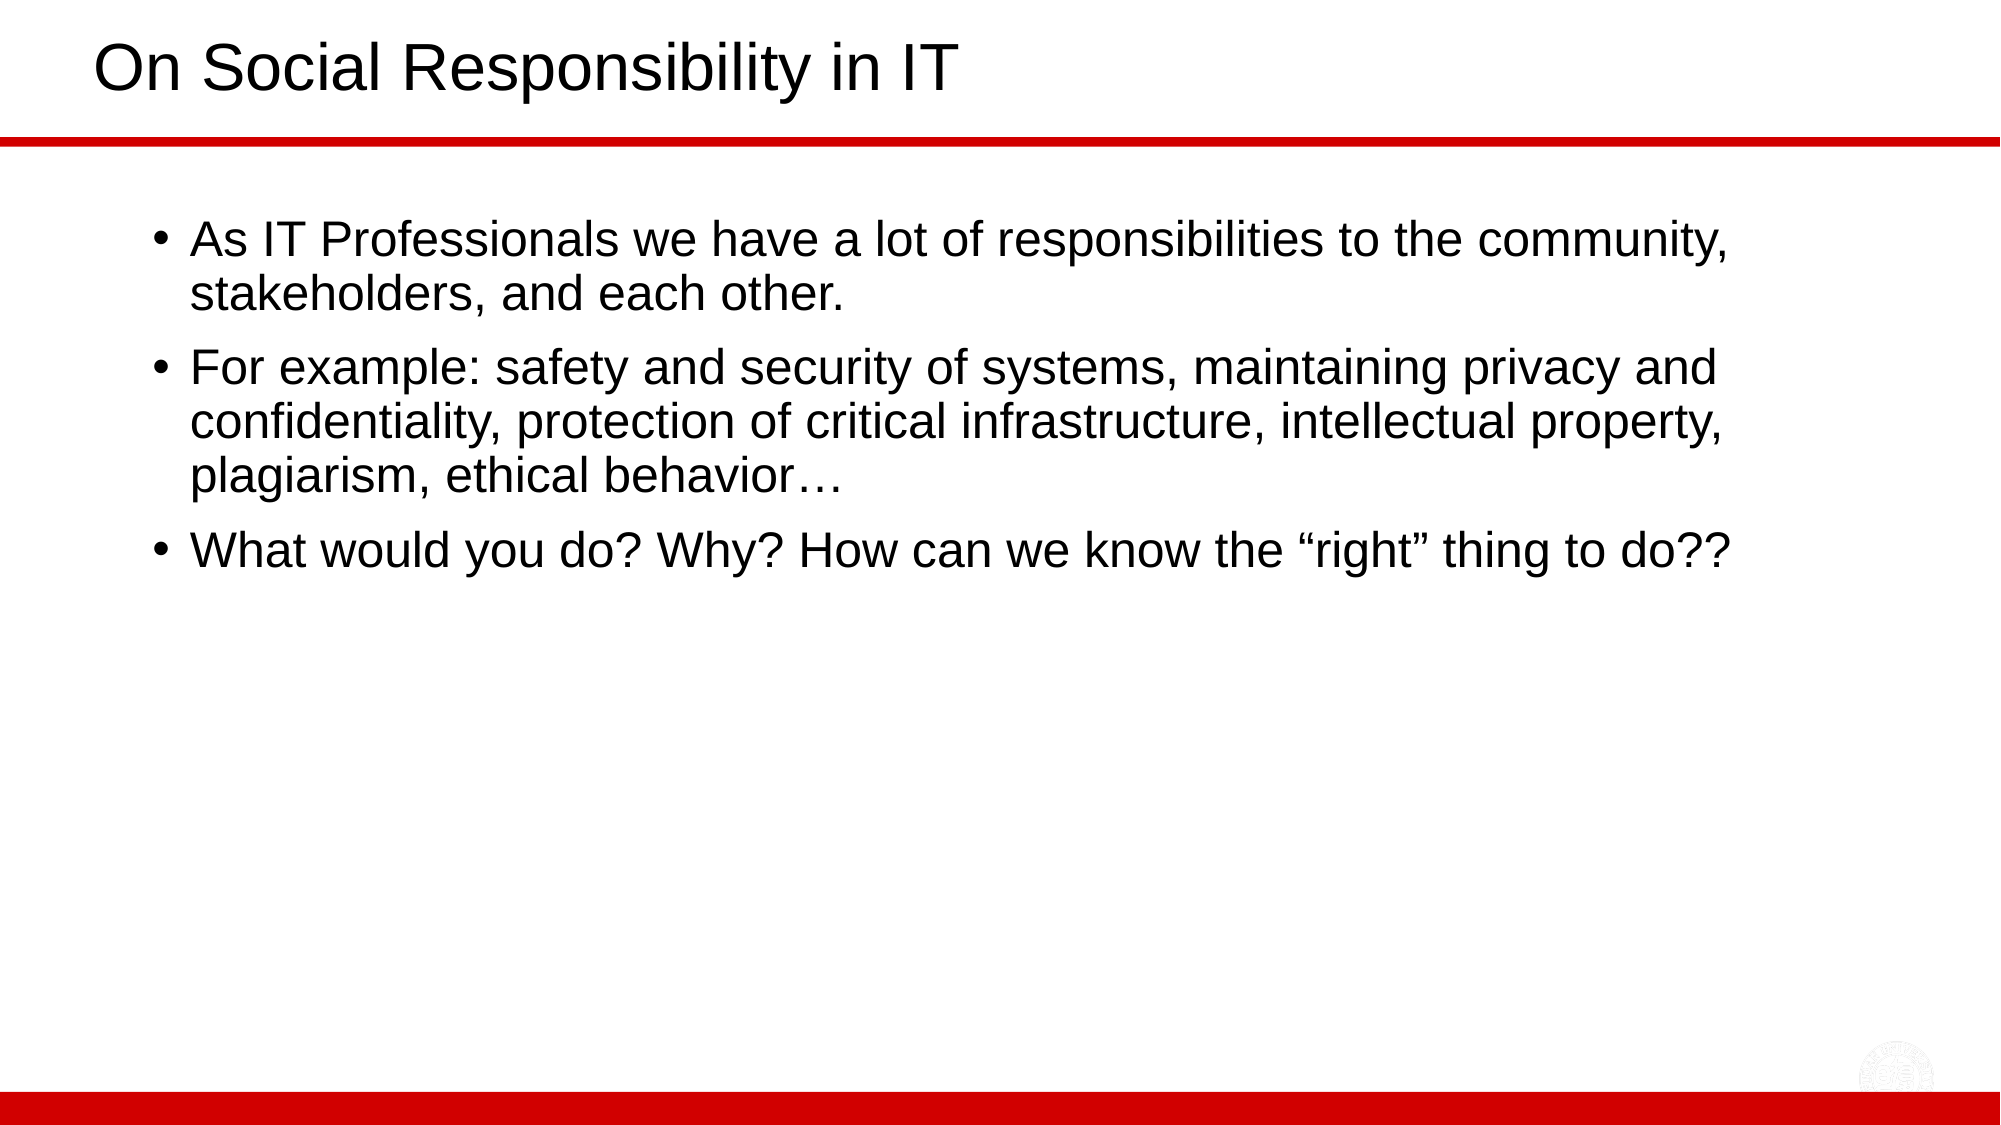

# On Social Responsibility in IT
As IT Professionals we have a lot of responsibilities to the community, stakeholders, and each other.
For example: safety and security of systems, maintaining privacy and confidentiality, protection of critical infrastructure, intellectual property, plagiarism, ethical behavior…
What would you do? Why? How can we know the “right” thing to do??